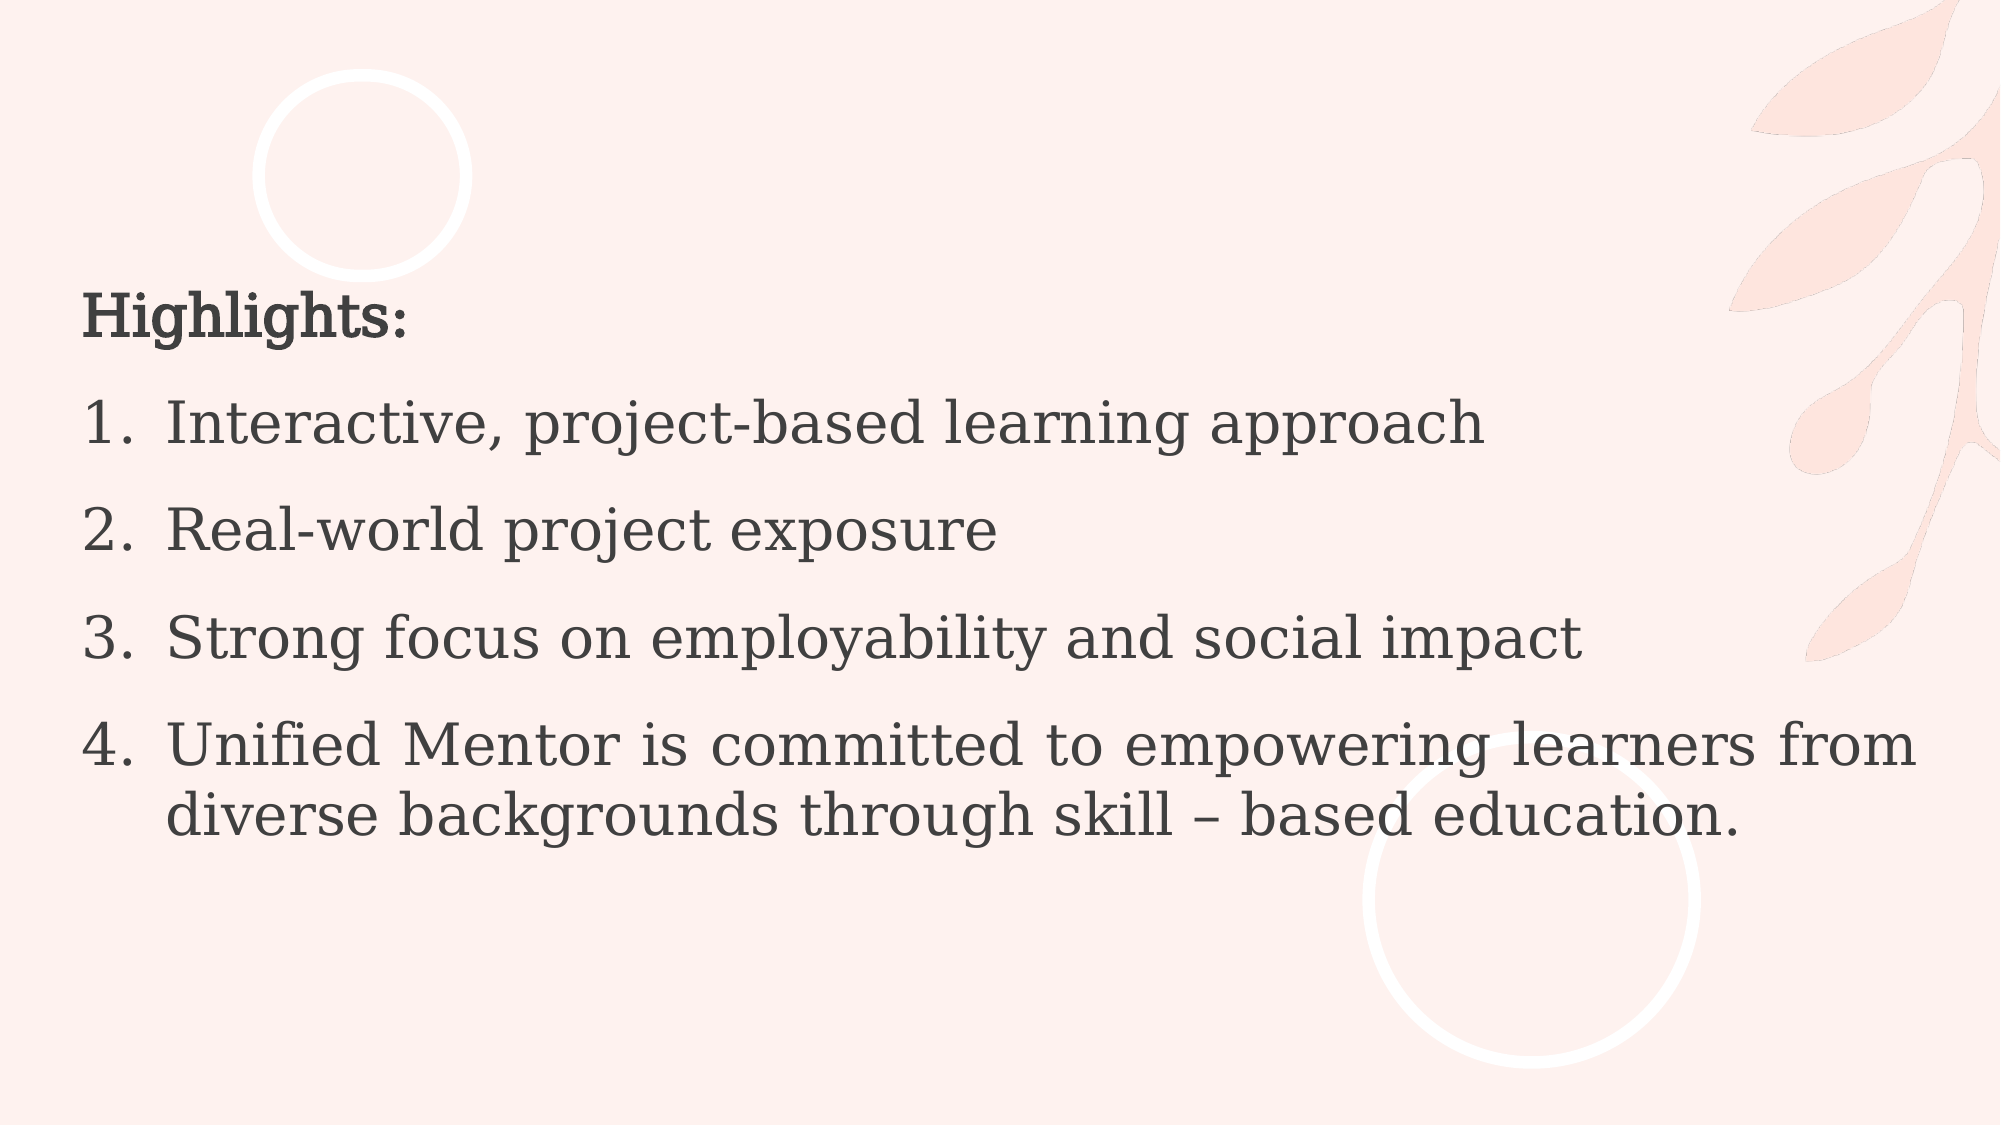

Highlights:
Interactive, project-based learning approach
Real-world project exposure
Strong focus on employability and social impact
Unified Mentor is committed to empowering learners from diverse backgrounds through skill – based education.